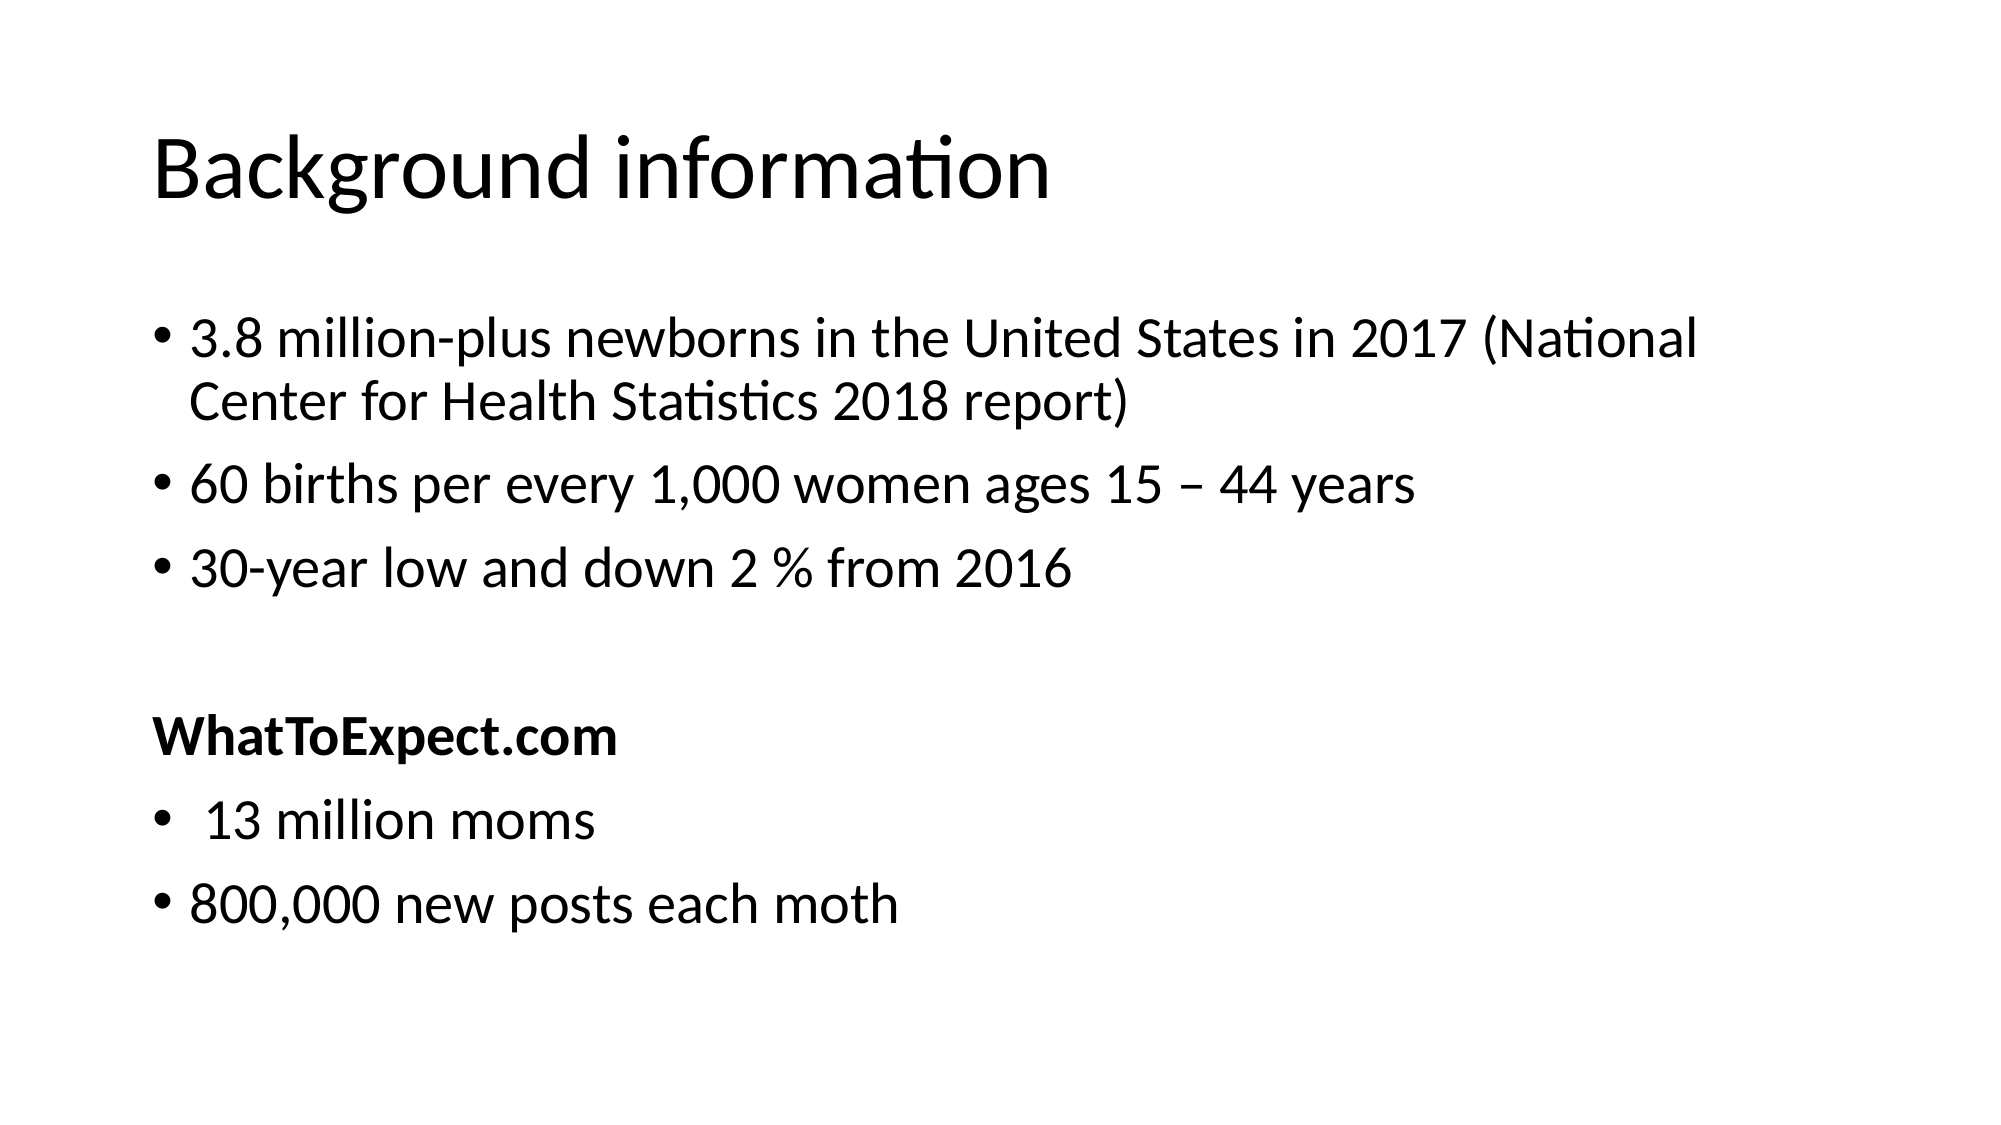

# Background information
3.8 million-plus newborns in the United States in 2017 (National Center for Health Statistics 2018 report)
60 births per every 1,000 women ages 15 – 44 years
30-year low and down 2 % from 2016

WhatToExpect.com
 13 million moms
800,000 new posts each moth